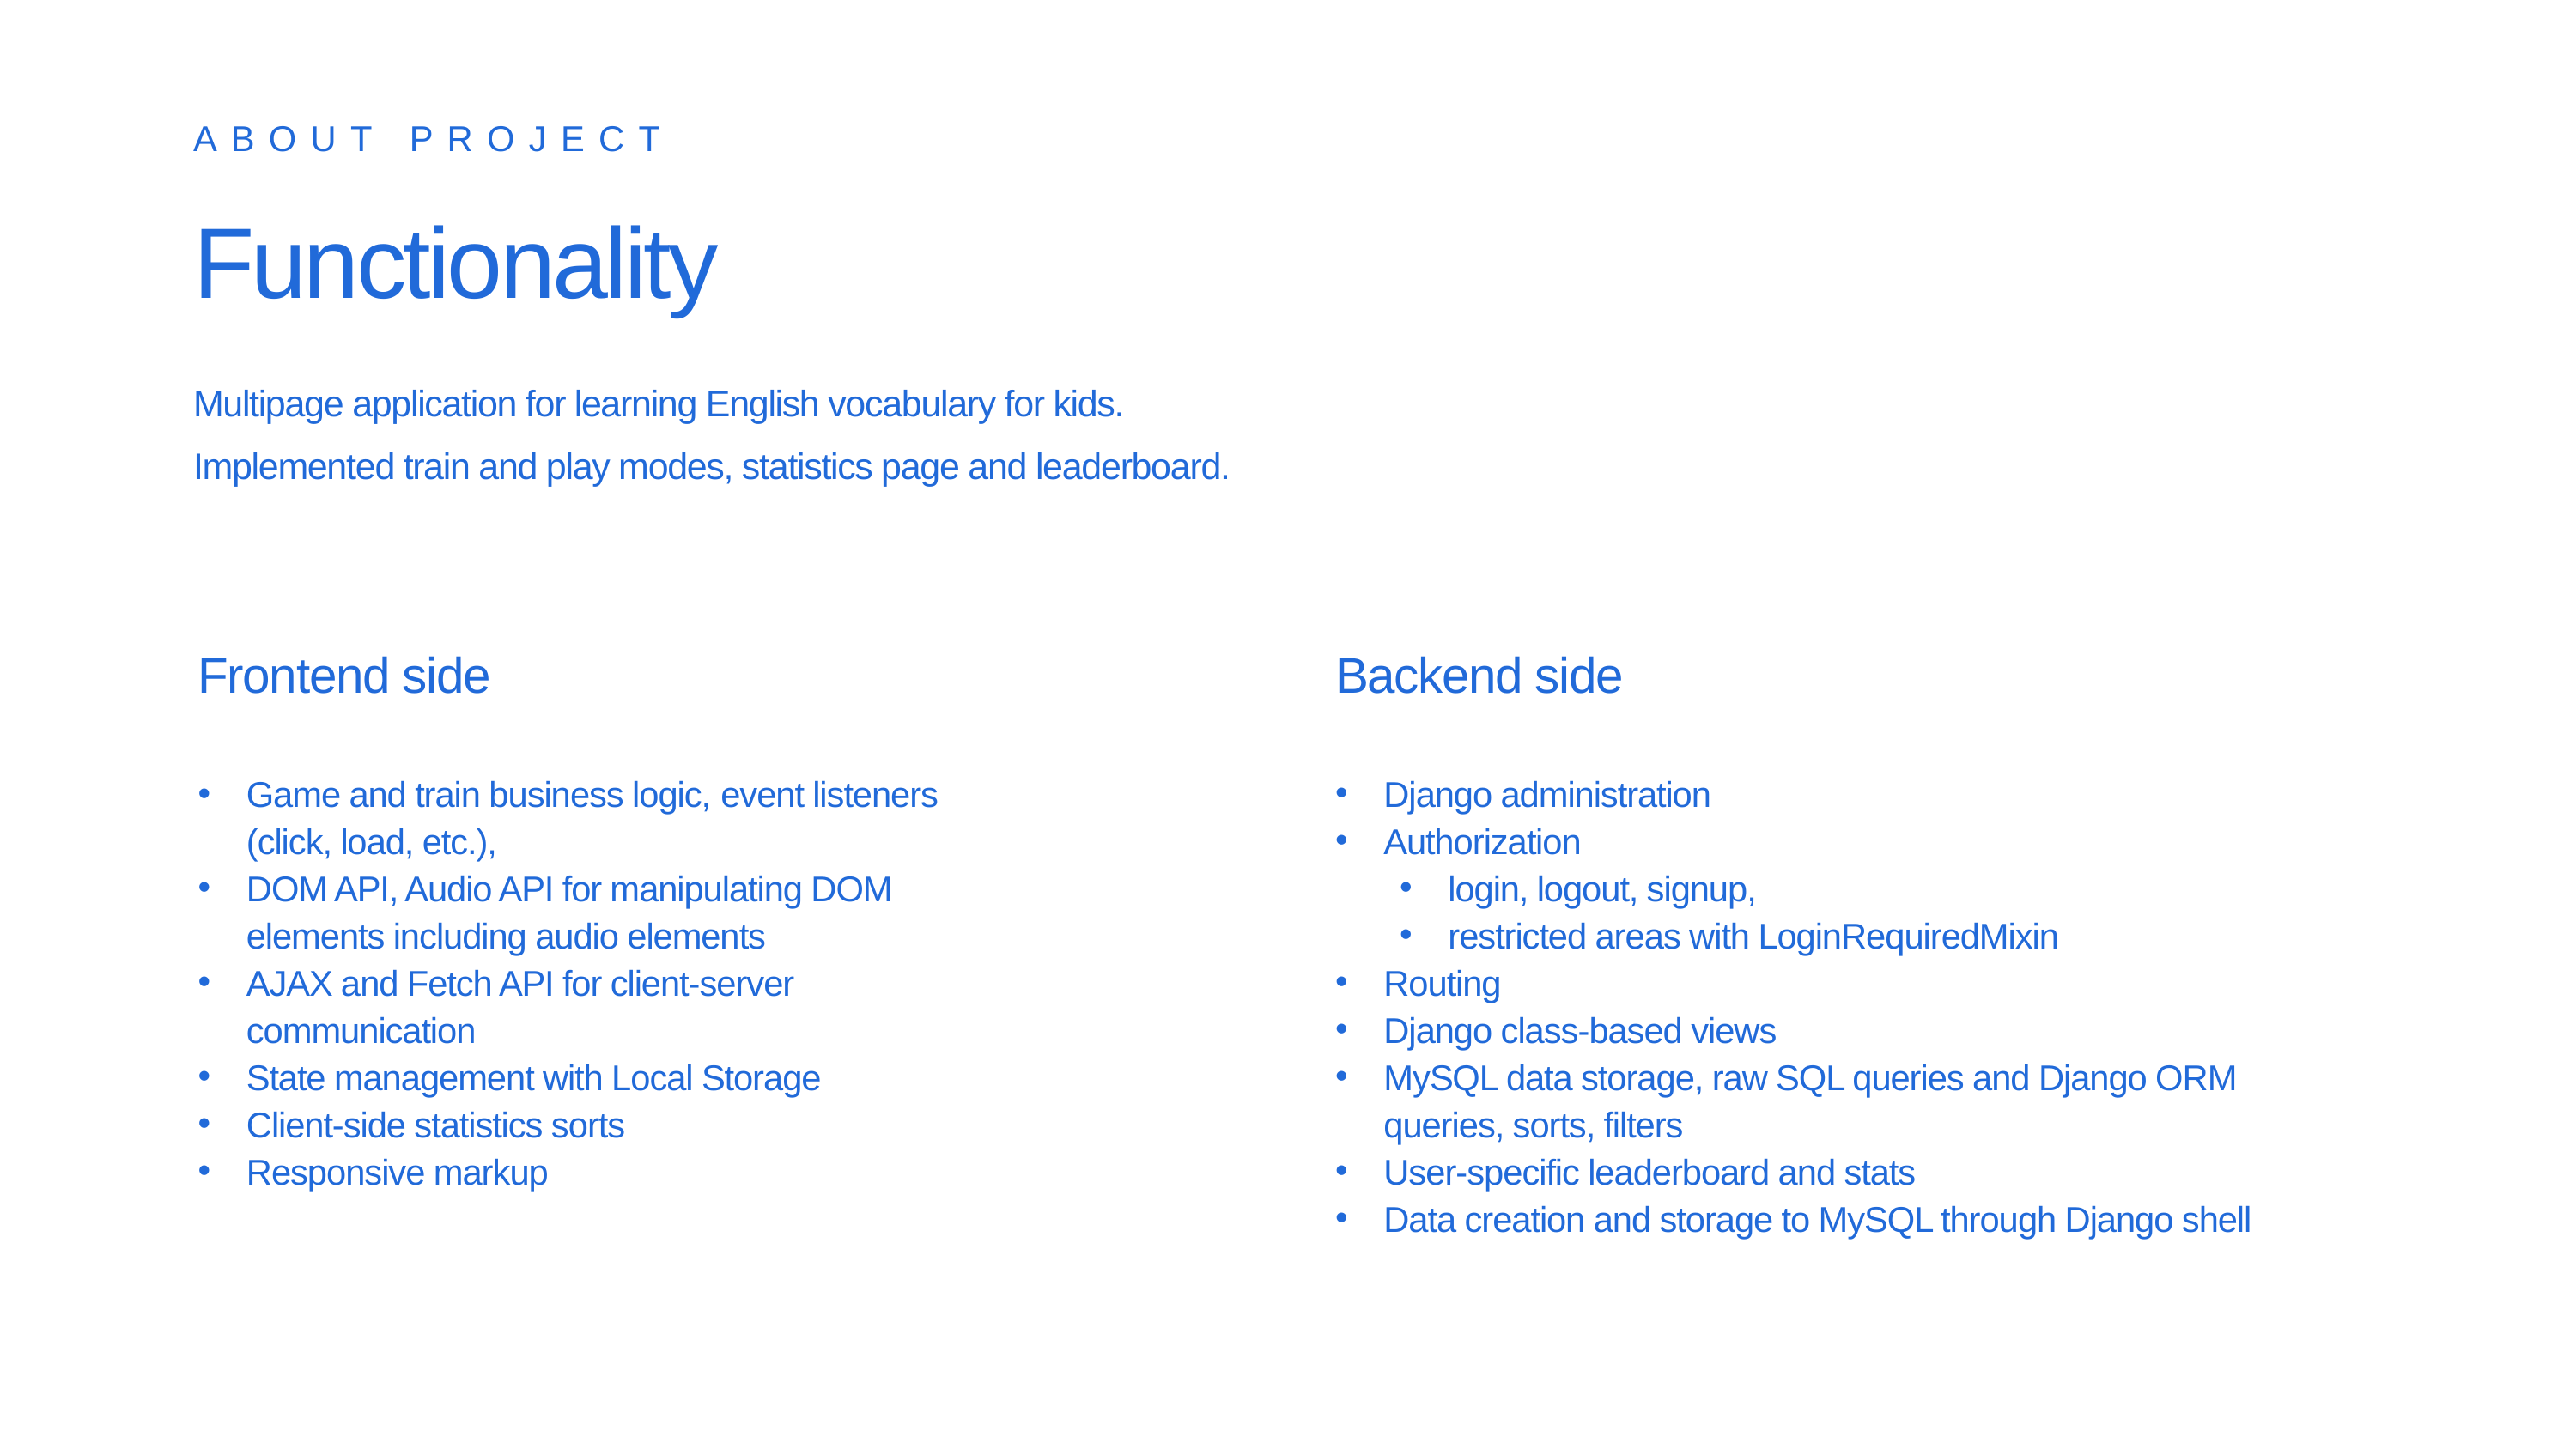

ABOUT PROJECT
Functionality
Multipage application for learning English vocabulary for kids.
Implemented train and play modes, statistics page and leaderboard.
Frontend side
Backend side
Game and train business logic, event listeners (click, load, etc.),
DOM API, Audio API for manipulating DOM elements including audio elements
AJAX and Fetch API for client-server communication
State management with Local Storage
Client-side statistics sorts
Responsive markup
Django administration
Authorization
login, logout, signup,
restricted areas with LoginRequiredMixin
Routing
Django class-based views
MySQL data storage, raw SQL queries and Django ORM queries, sorts, filters
User-specific leaderboard and stats
Data creation and storage to MySQL through Django shell